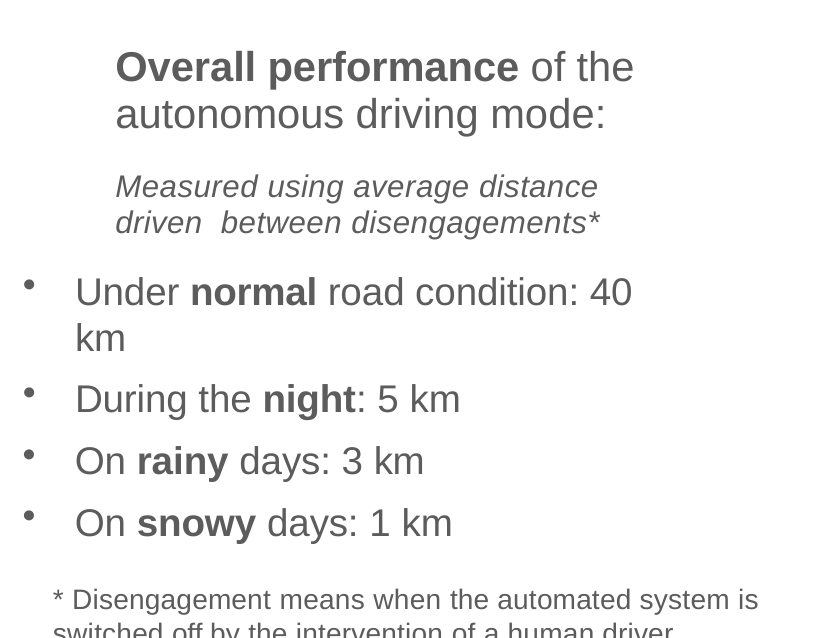

# Overall performance of the  autonomous driving mode:
Measured using average distance driven  between disengagements*
Under normal road condition: 40 km
During the night: 5 km
On rainy days: 3 km
On snowy days: 1 km
* Disengagement means when the automated system is  switched off by the intervention of a human driver